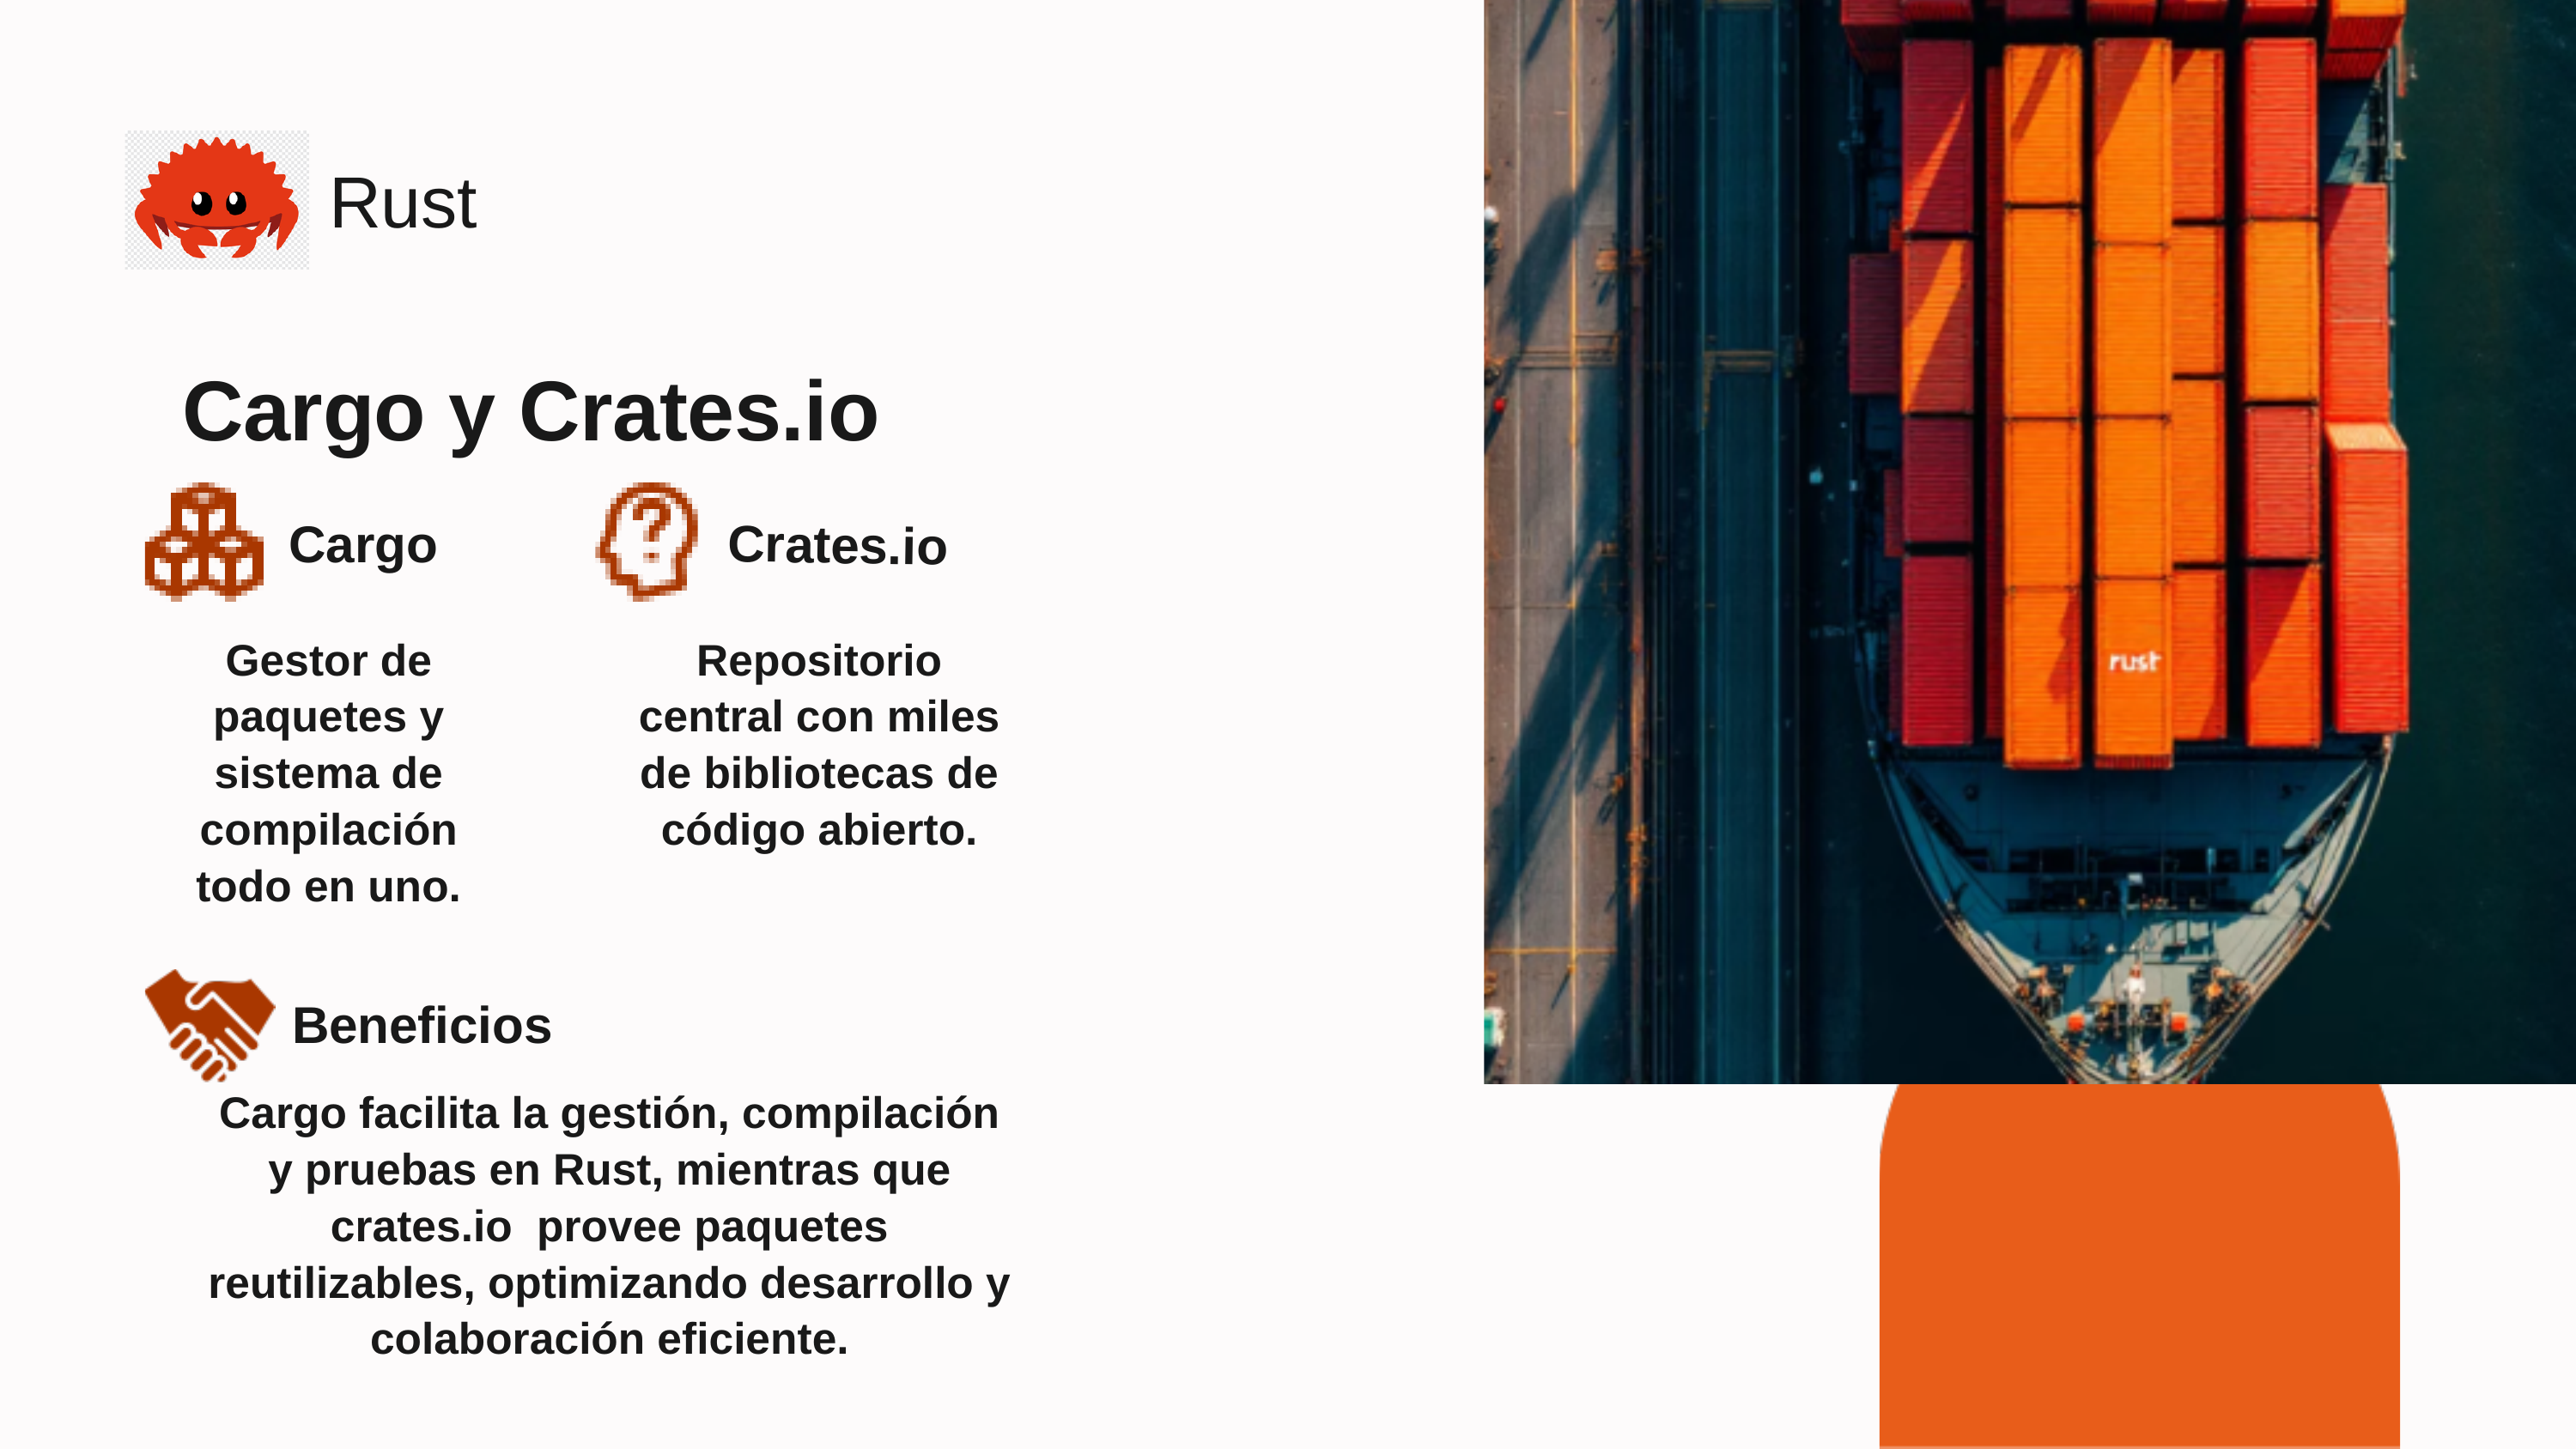

Rust
Cargo y Crates.io

Cargo
Crates.io
Gestor de paquetes y sistema de compilación todo en uno.
Repositorio central con miles de bibliotecas de código abierto.

Beneficios
Cargo facilita la gestión, compilación y pruebas en Rust, mientras que crates.io  provee paquetes reutilizables, optimizando desarrollo y colaboración eficiente.